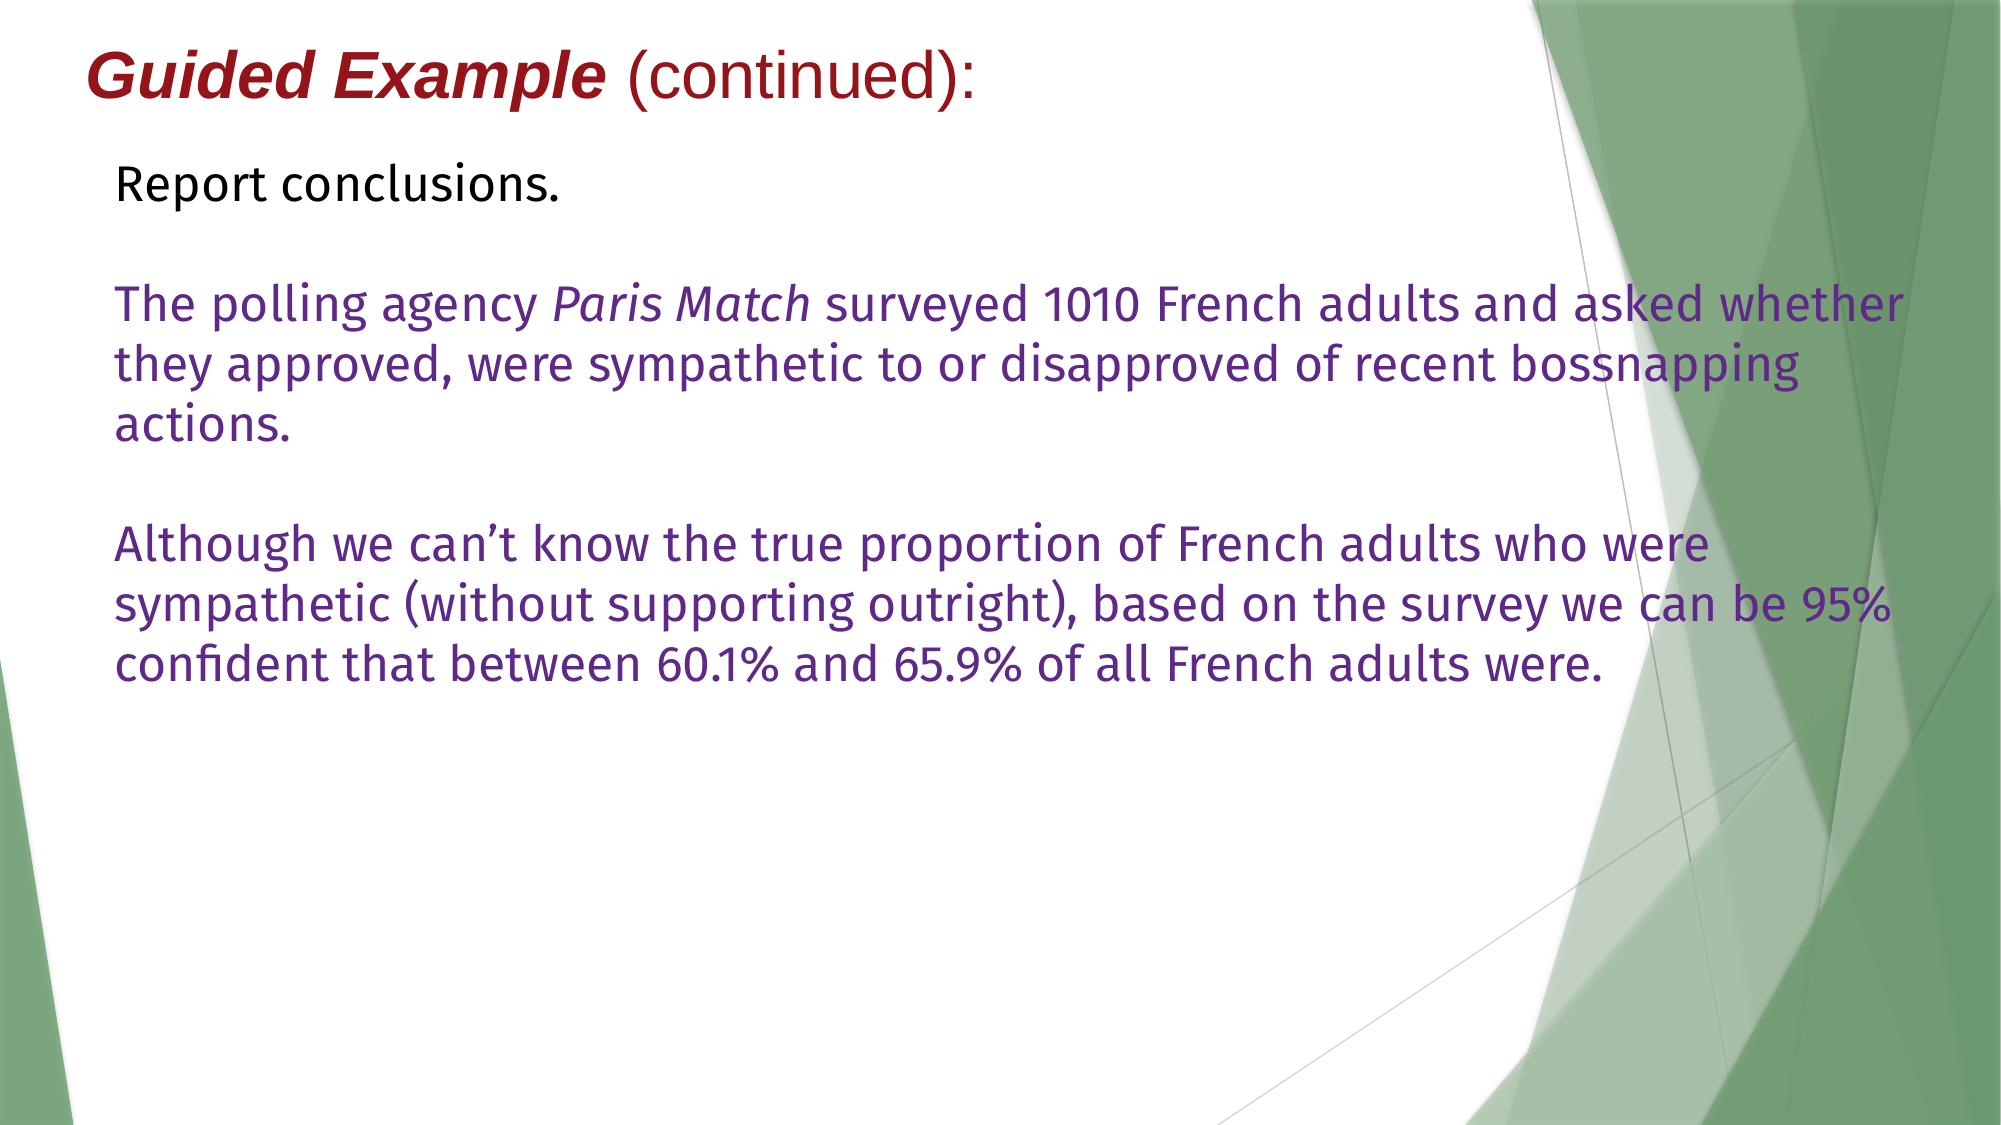

Guided Example (continued):
Report conclusions.

The polling agency Paris Match surveyed 1010 French adults and asked whether they approved, were sympathetic to or disapproved of recent bossnapping actions.

Although we can’t know the true proportion of French adults who were sympathetic (without supporting outright), based on the survey we can be 95% confident that between 60.1% and 65.9% of all French adults were.